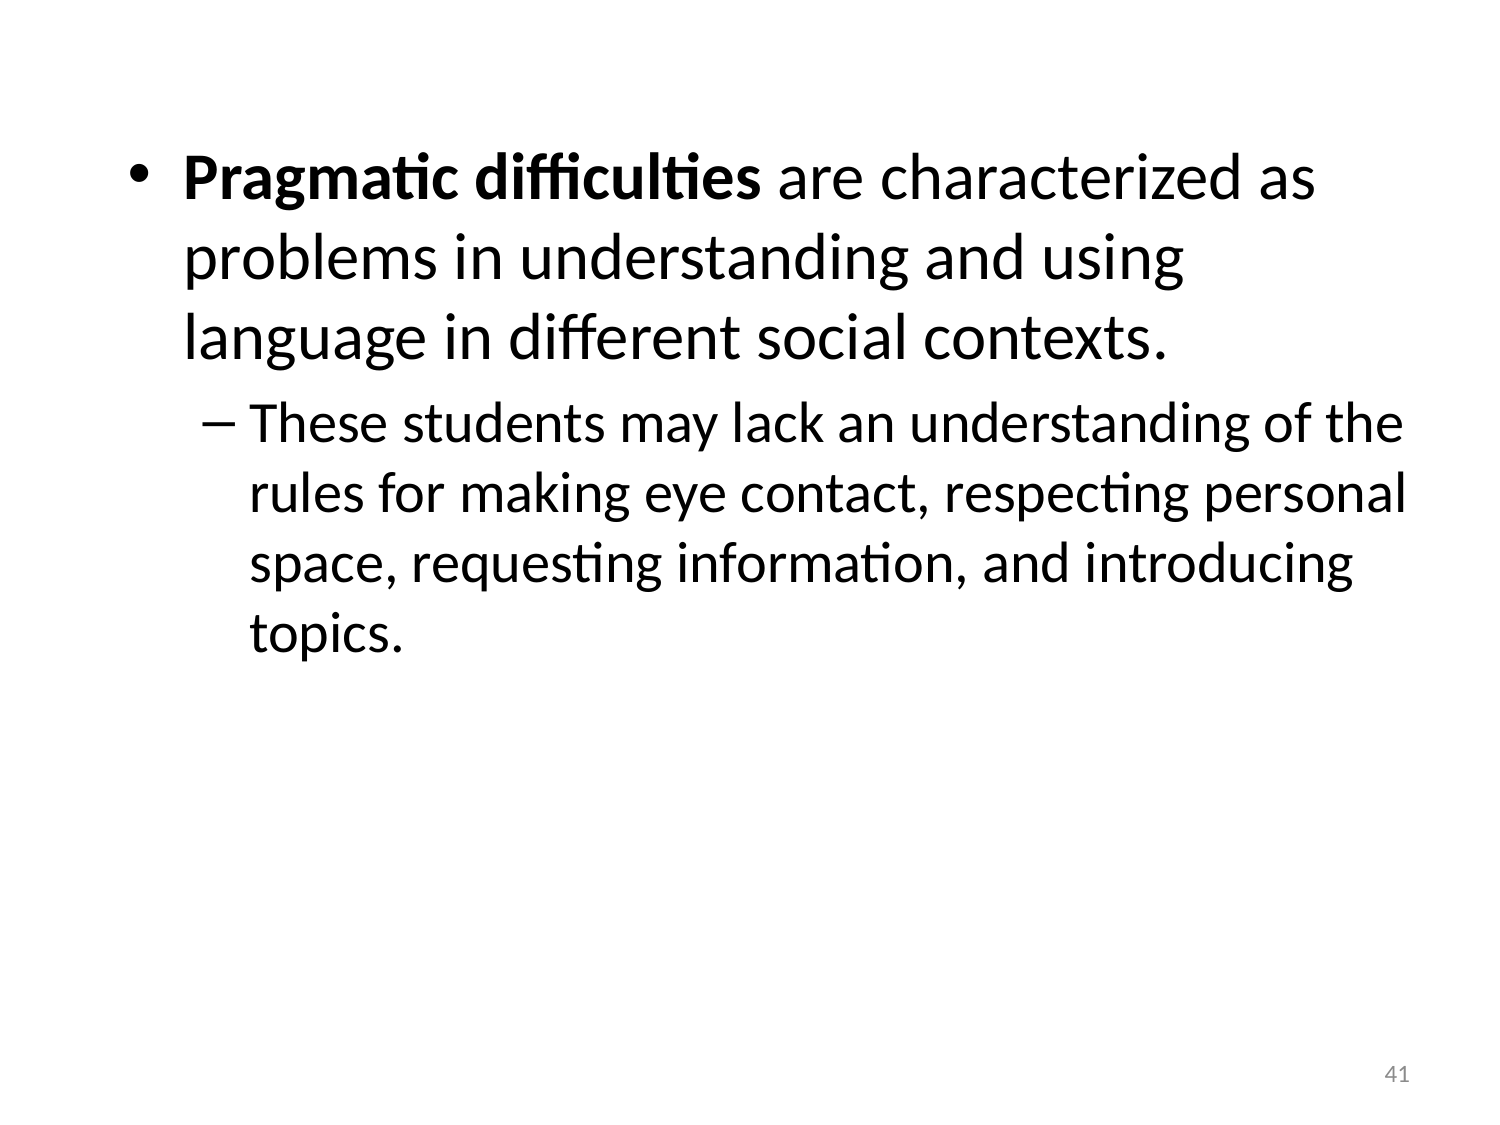

#
Pragmatic difficulties are characterized as problems in understanding and using language in different social contexts.
These students may lack an understanding of the rules for making eye contact, respecting personal space, requesting information, and introducing topics.
41